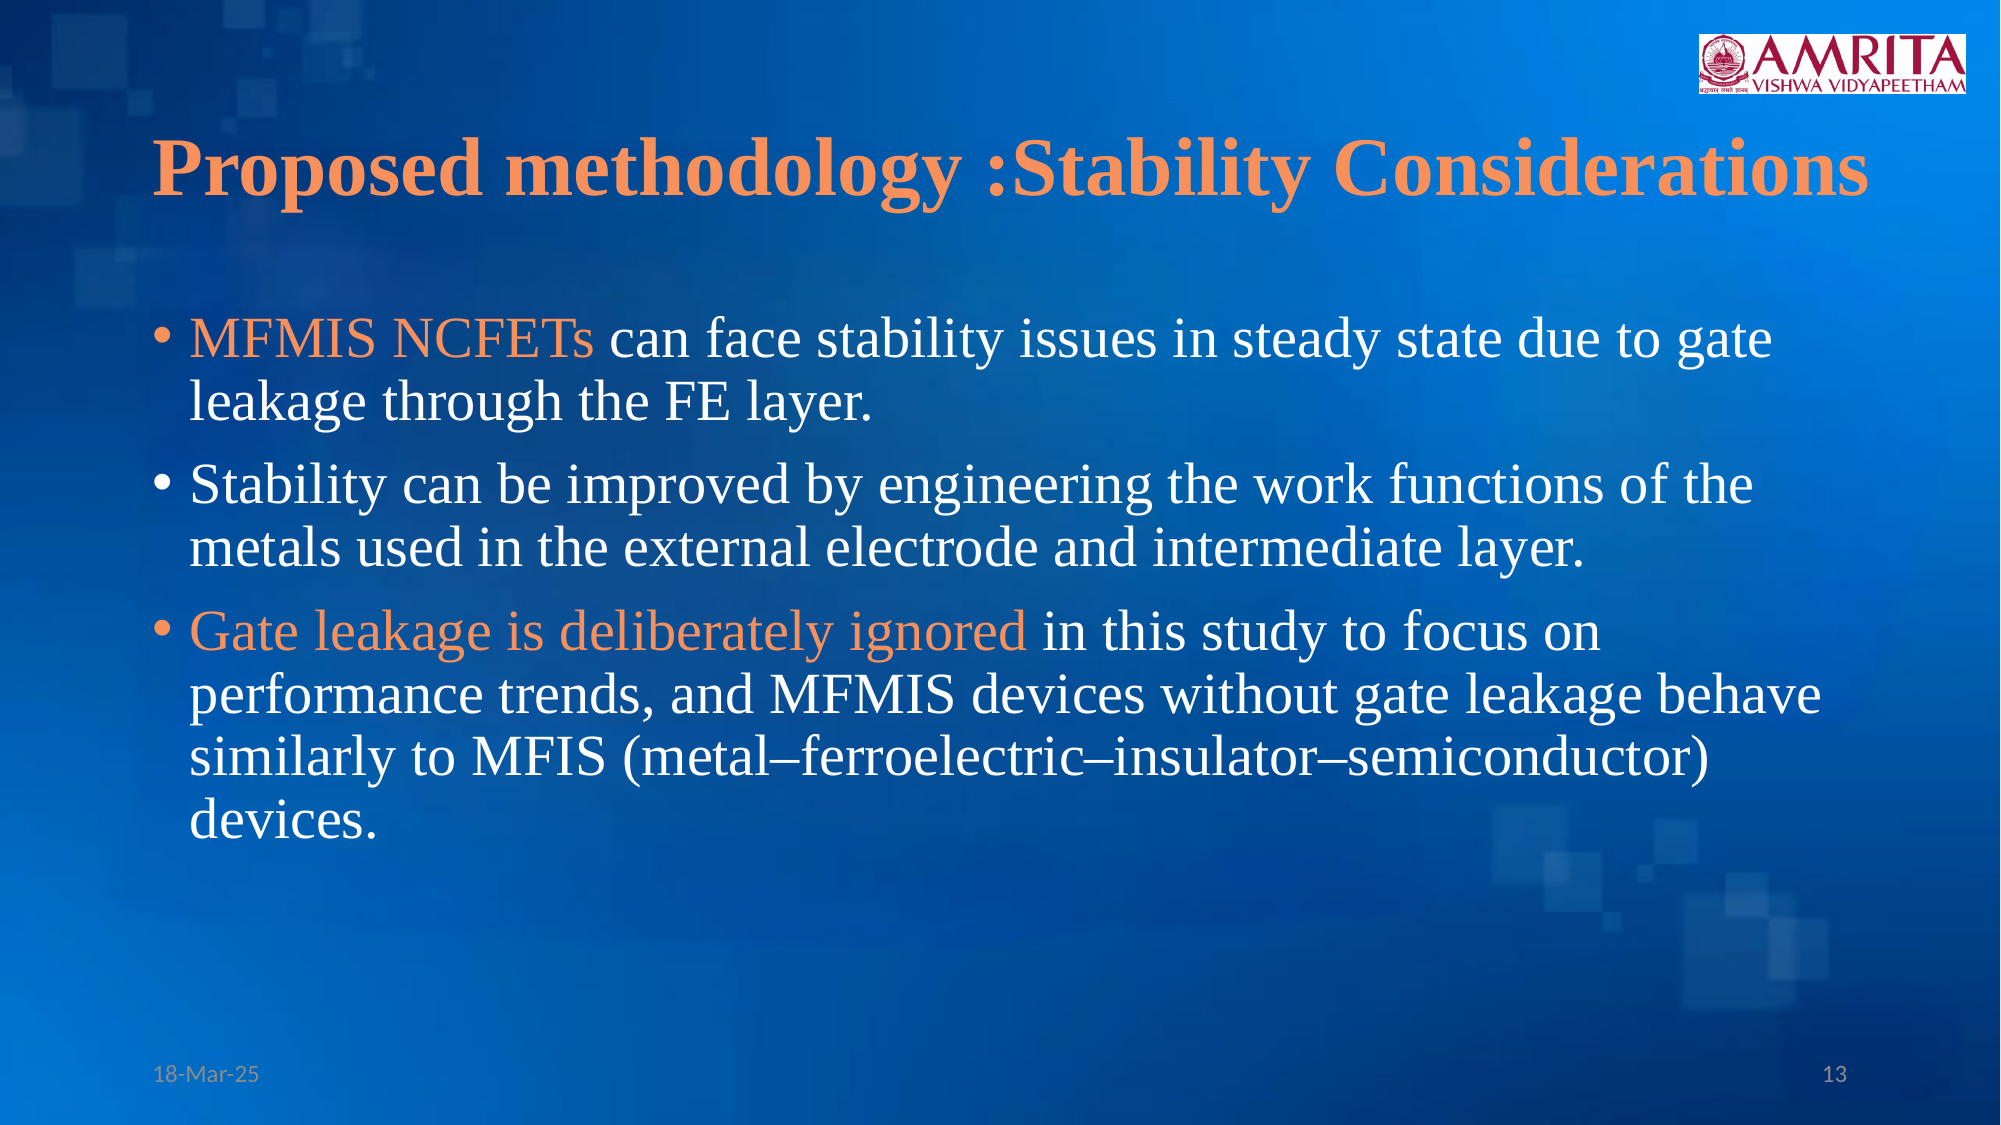

# Proposed methodology :Stability Considerations
MFMIS NCFETs can face stability issues in steady state due to gate leakage through the FE layer.
Stability can be improved by engineering the work functions of the metals used in the external electrode and intermediate layer.
Gate leakage is deliberately ignored in this study to focus on performance trends, and MFMIS devices without gate leakage behave similarly to MFIS (metal–ferroelectric–insulator–semiconductor) devices.

18-Mar-25
13